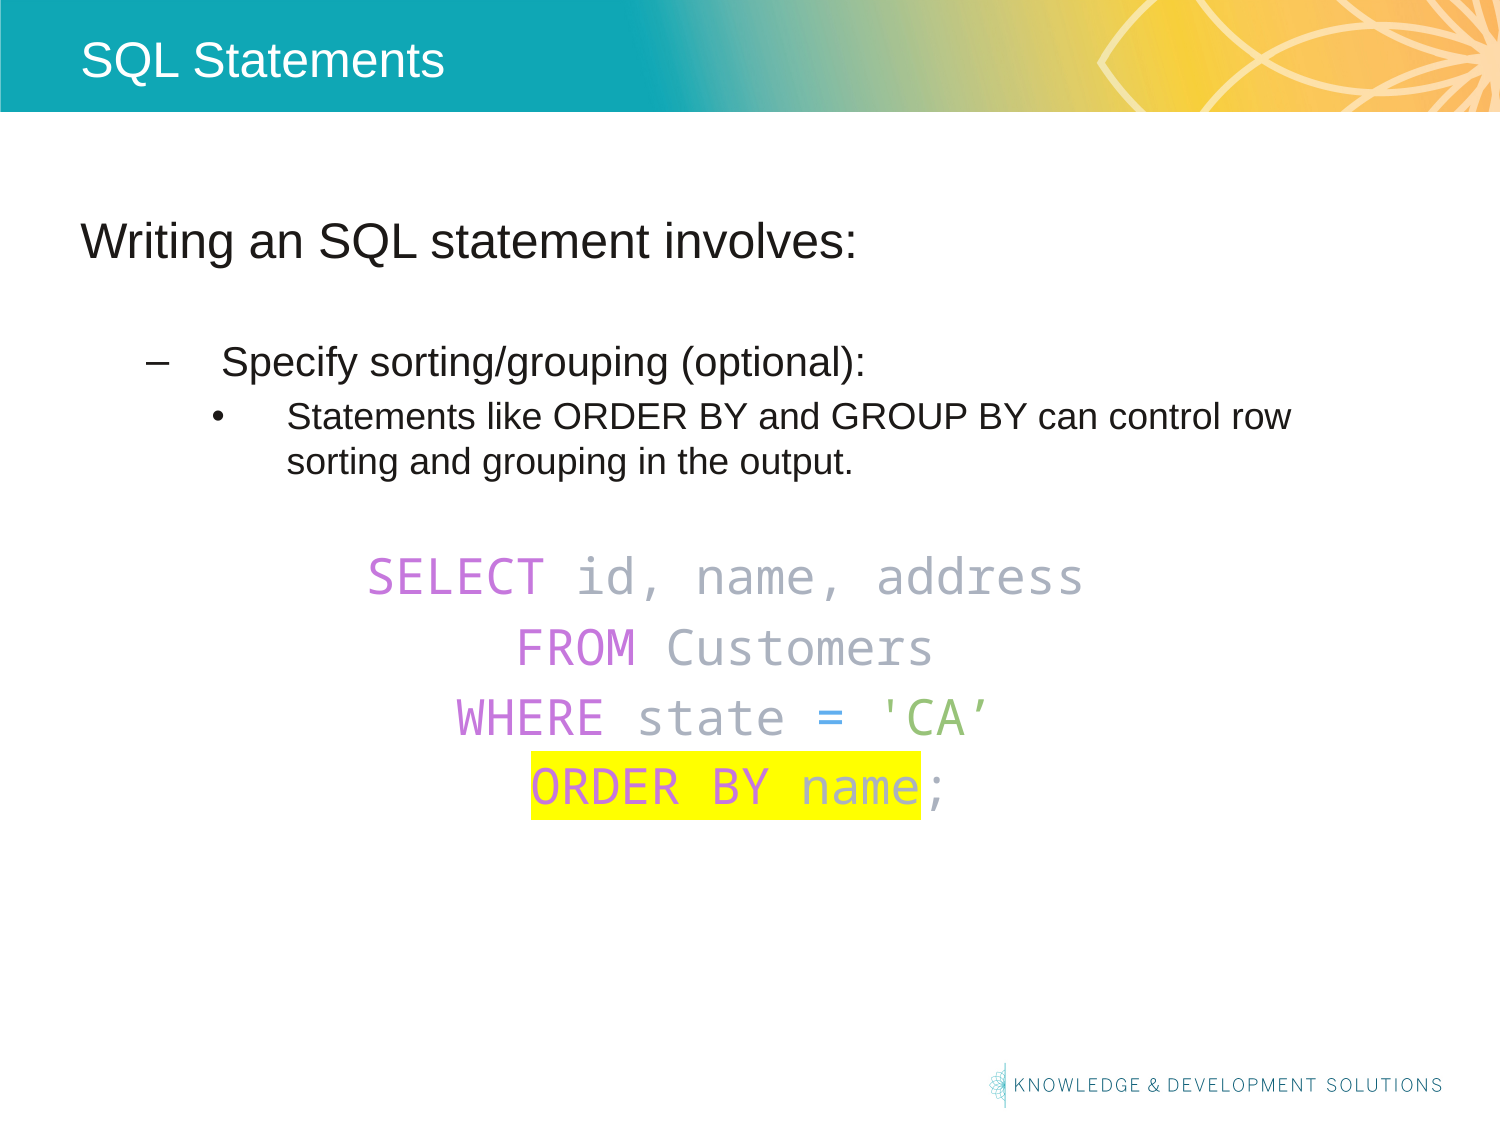

# SQL Statements
Writing an SQL statement involves:

Specify sorting/grouping (optional):
Statements like ORDER BY and GROUP BY can control row sorting and grouping in the output.

SELECT id, name, address
FROM Customers
WHERE state = 'CA’
ORDER BY name;